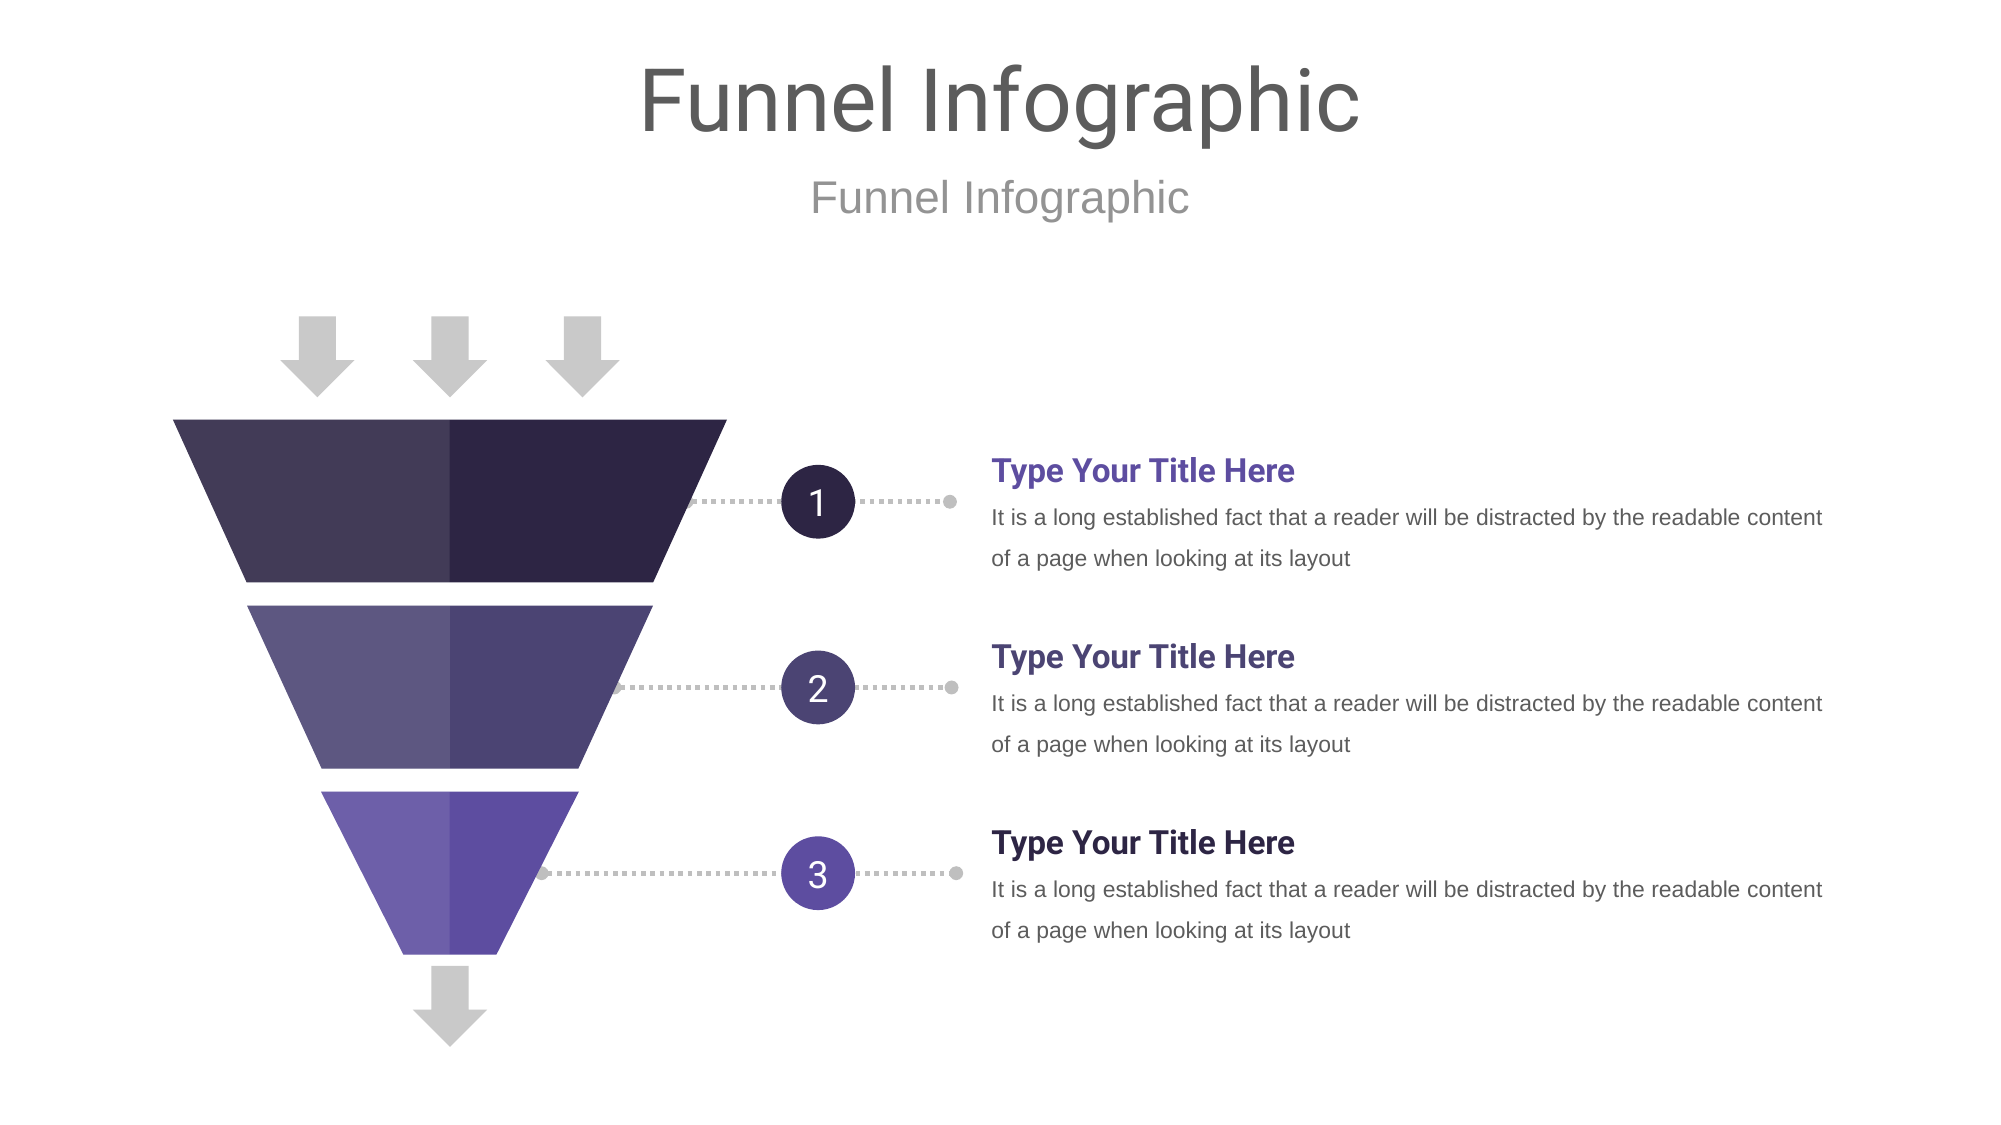

# Funnel Infographic
Funnel Infographic

Type Your Title Here
It is a long established fact that a reader will be distracted by the readable content of a page when looking at its layout
1

Type Your Title Here
It is a long established fact that a reader will be distracted by the readable content of a page when looking at its layout
2

Type Your Title Here
It is a long established fact that a reader will be distracted by the readable content of a page when looking at its layout
3